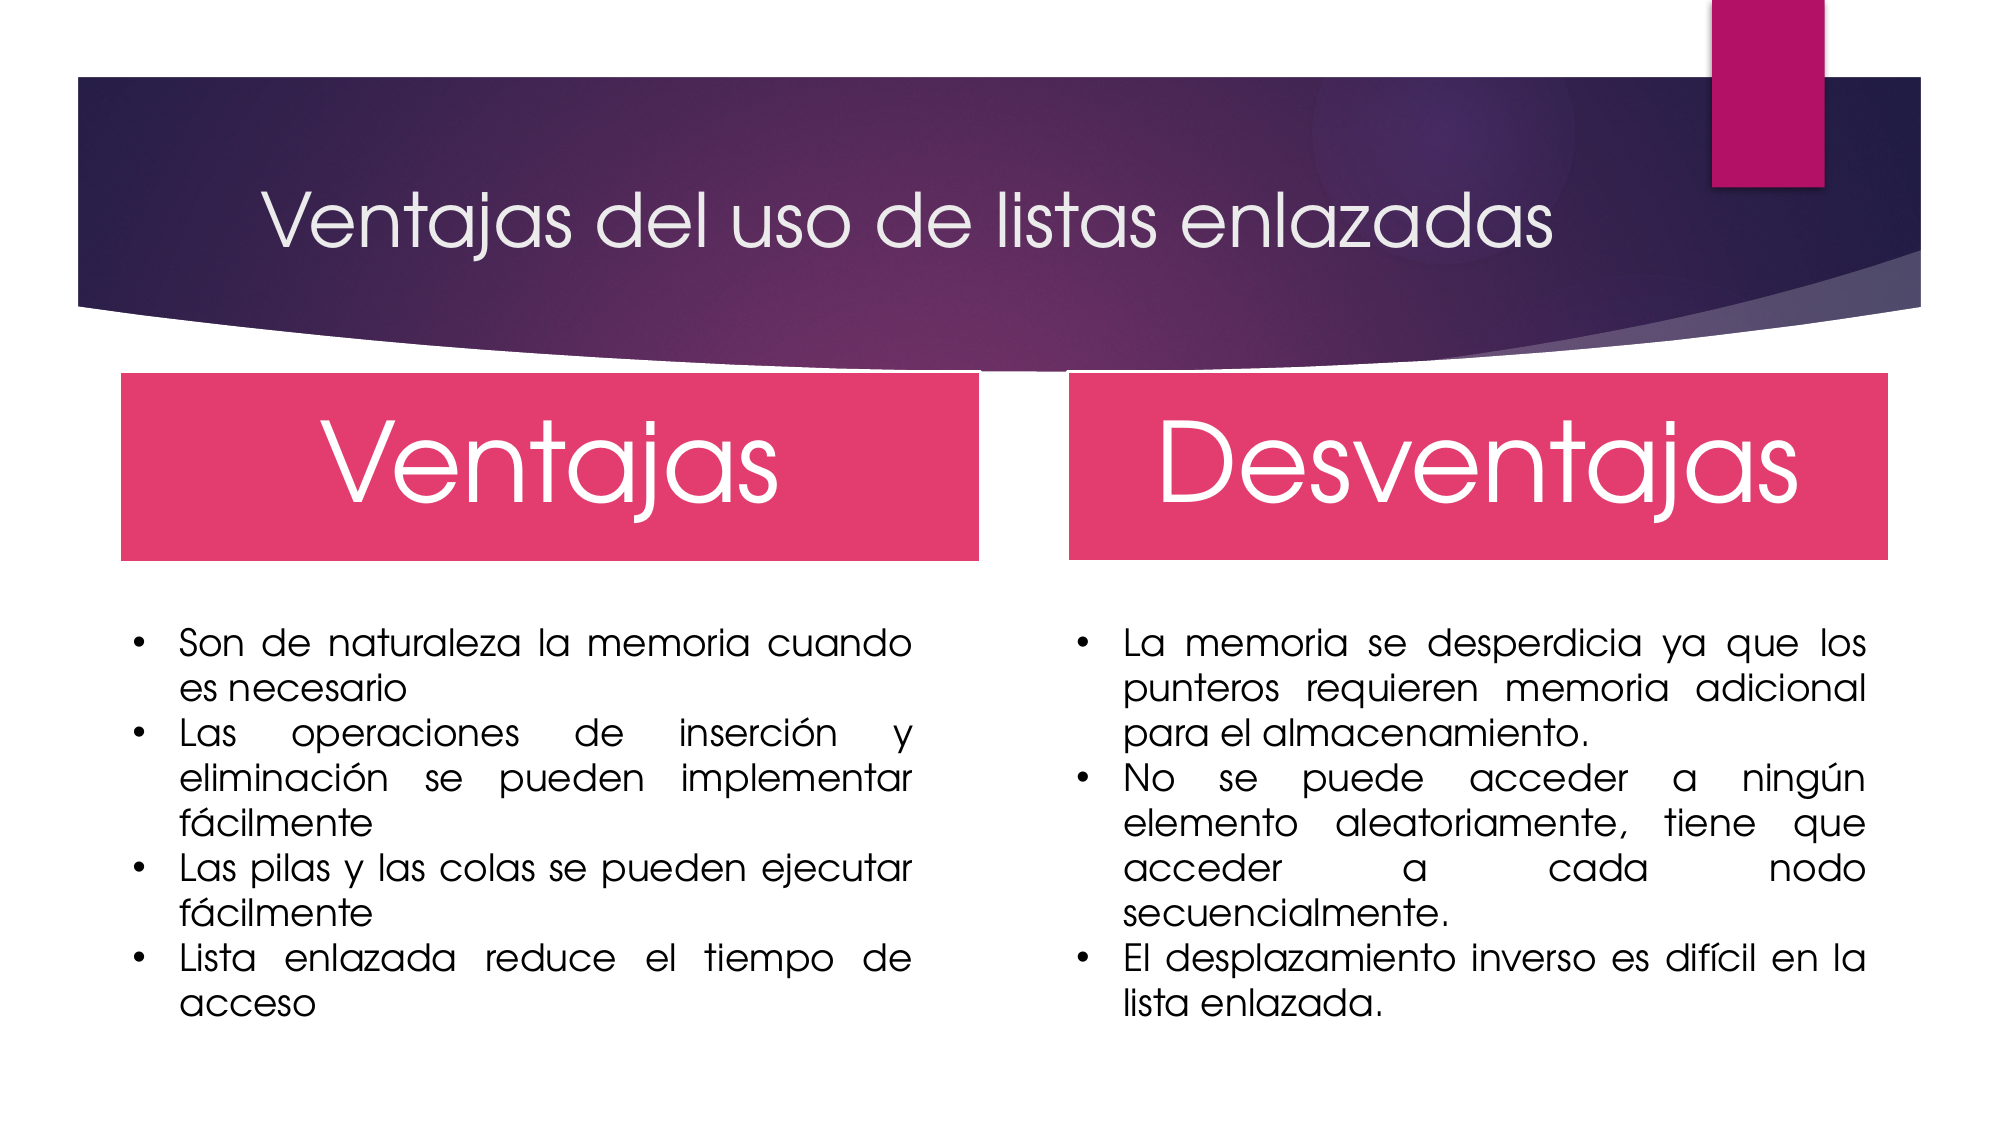

# Ventajas del uso de listas enlazadas
Ventajas
Desventajas
Son de naturaleza la memoria cuando es necesario
Las operaciones de inserción y eliminación se pueden implementar fácilmente
Las pilas y las colas se pueden ejecutar fácilmente
Lista enlazada reduce el tiempo de acceso
La memoria se desperdicia ya que los punteros requieren memoria adicional para el almacenamiento.
No se puede acceder a ningún elemento aleatoriamente, tiene que acceder a cada nodo secuencialmente.
El desplazamiento inverso es difícil en la lista enlazada.